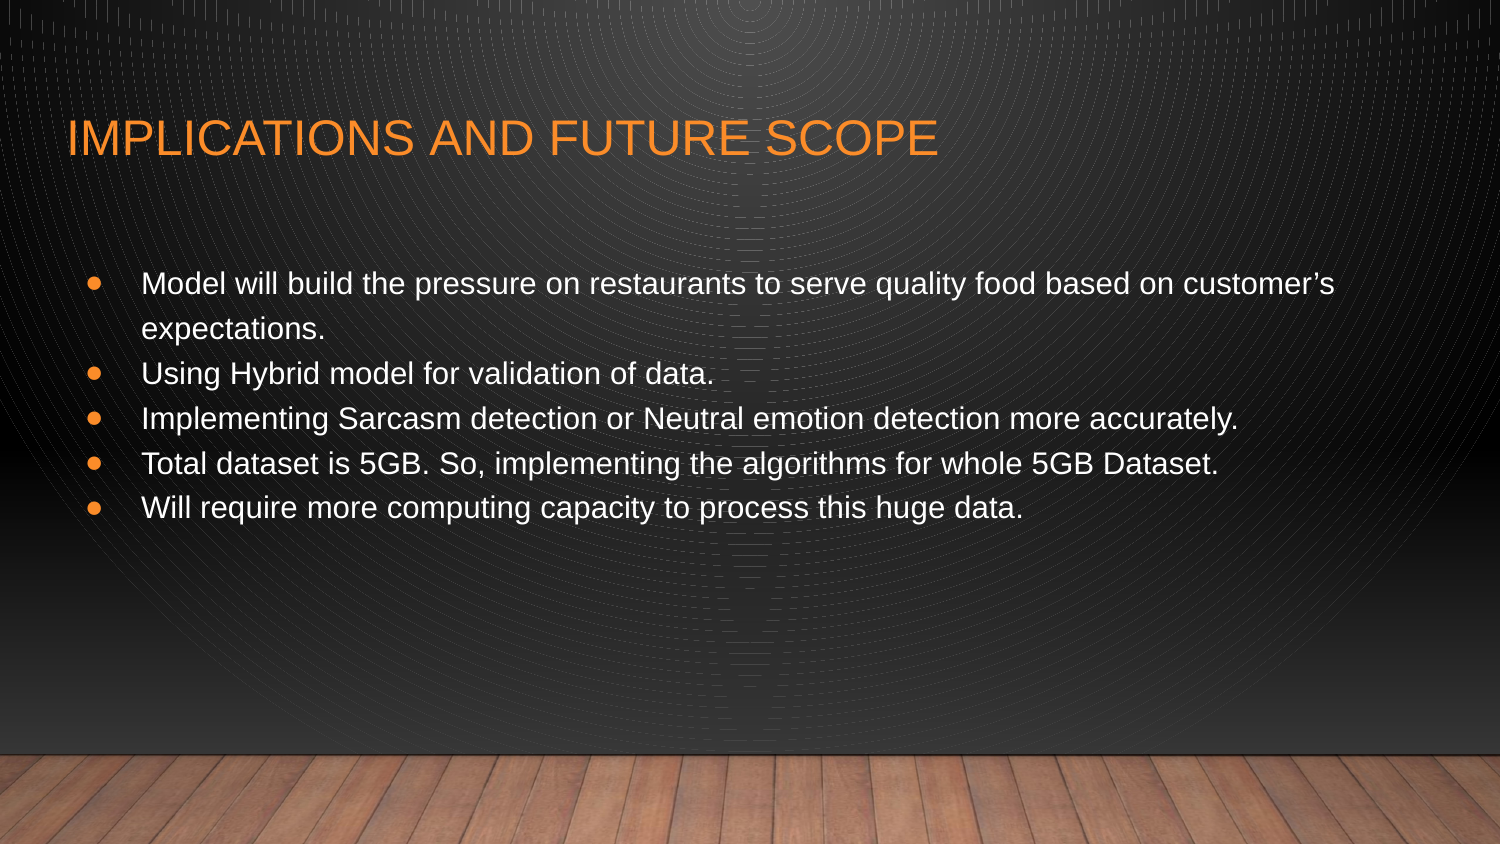

# Implications and future scope
Model will build the pressure on restaurants to serve quality food based on customer’s expectations.
Using Hybrid model for validation of data.
Implementing Sarcasm detection or Neutral emotion detection more accurately.
Total dataset is 5GB. So, implementing the algorithms for whole 5GB Dataset.
Will require more computing capacity to process this huge data.